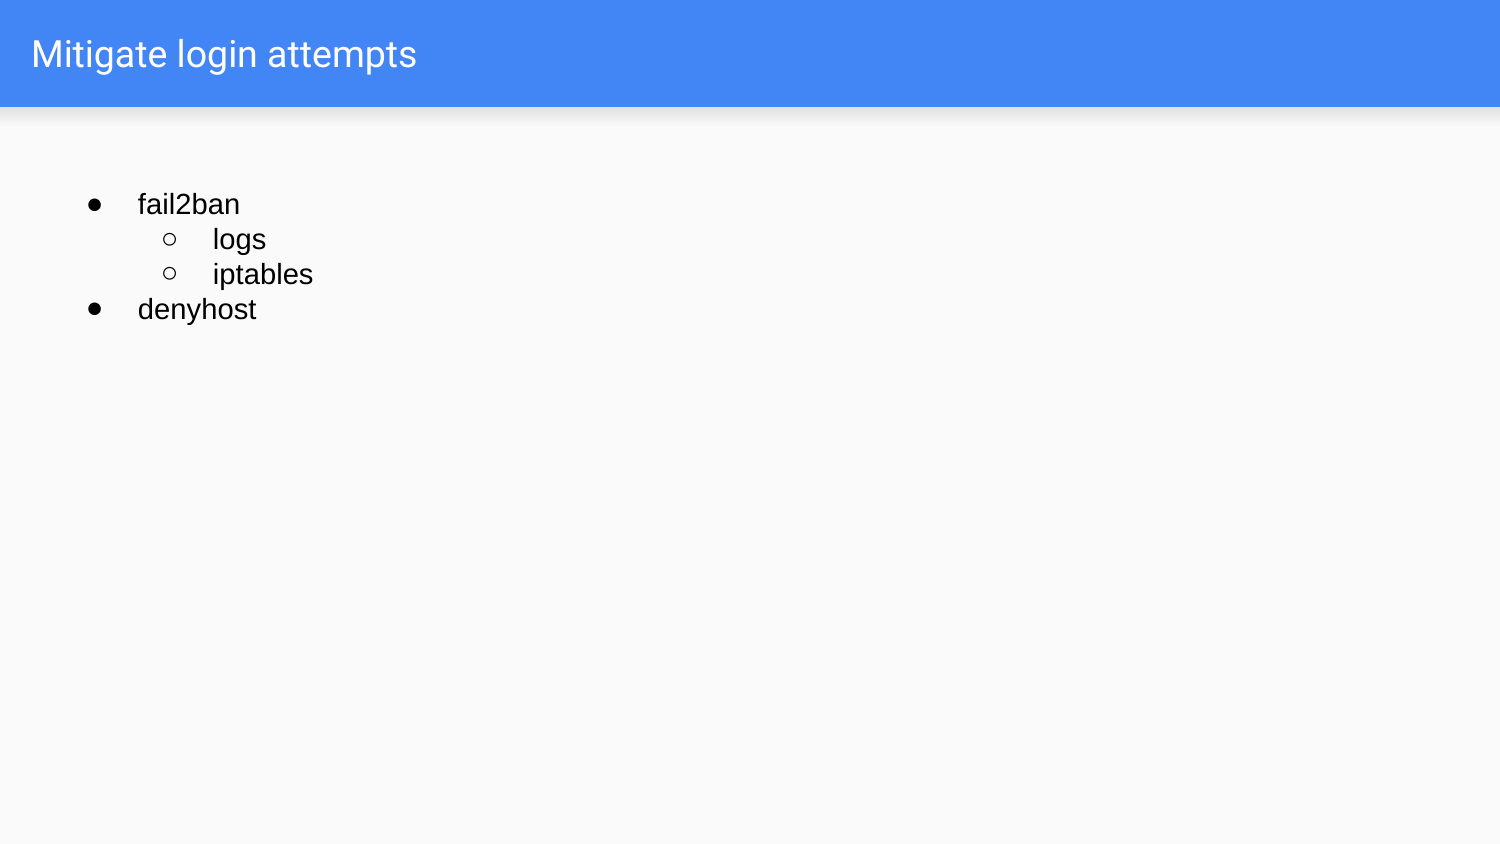

# Mitigate login attempts
fail2ban
logs
iptables
denyhost